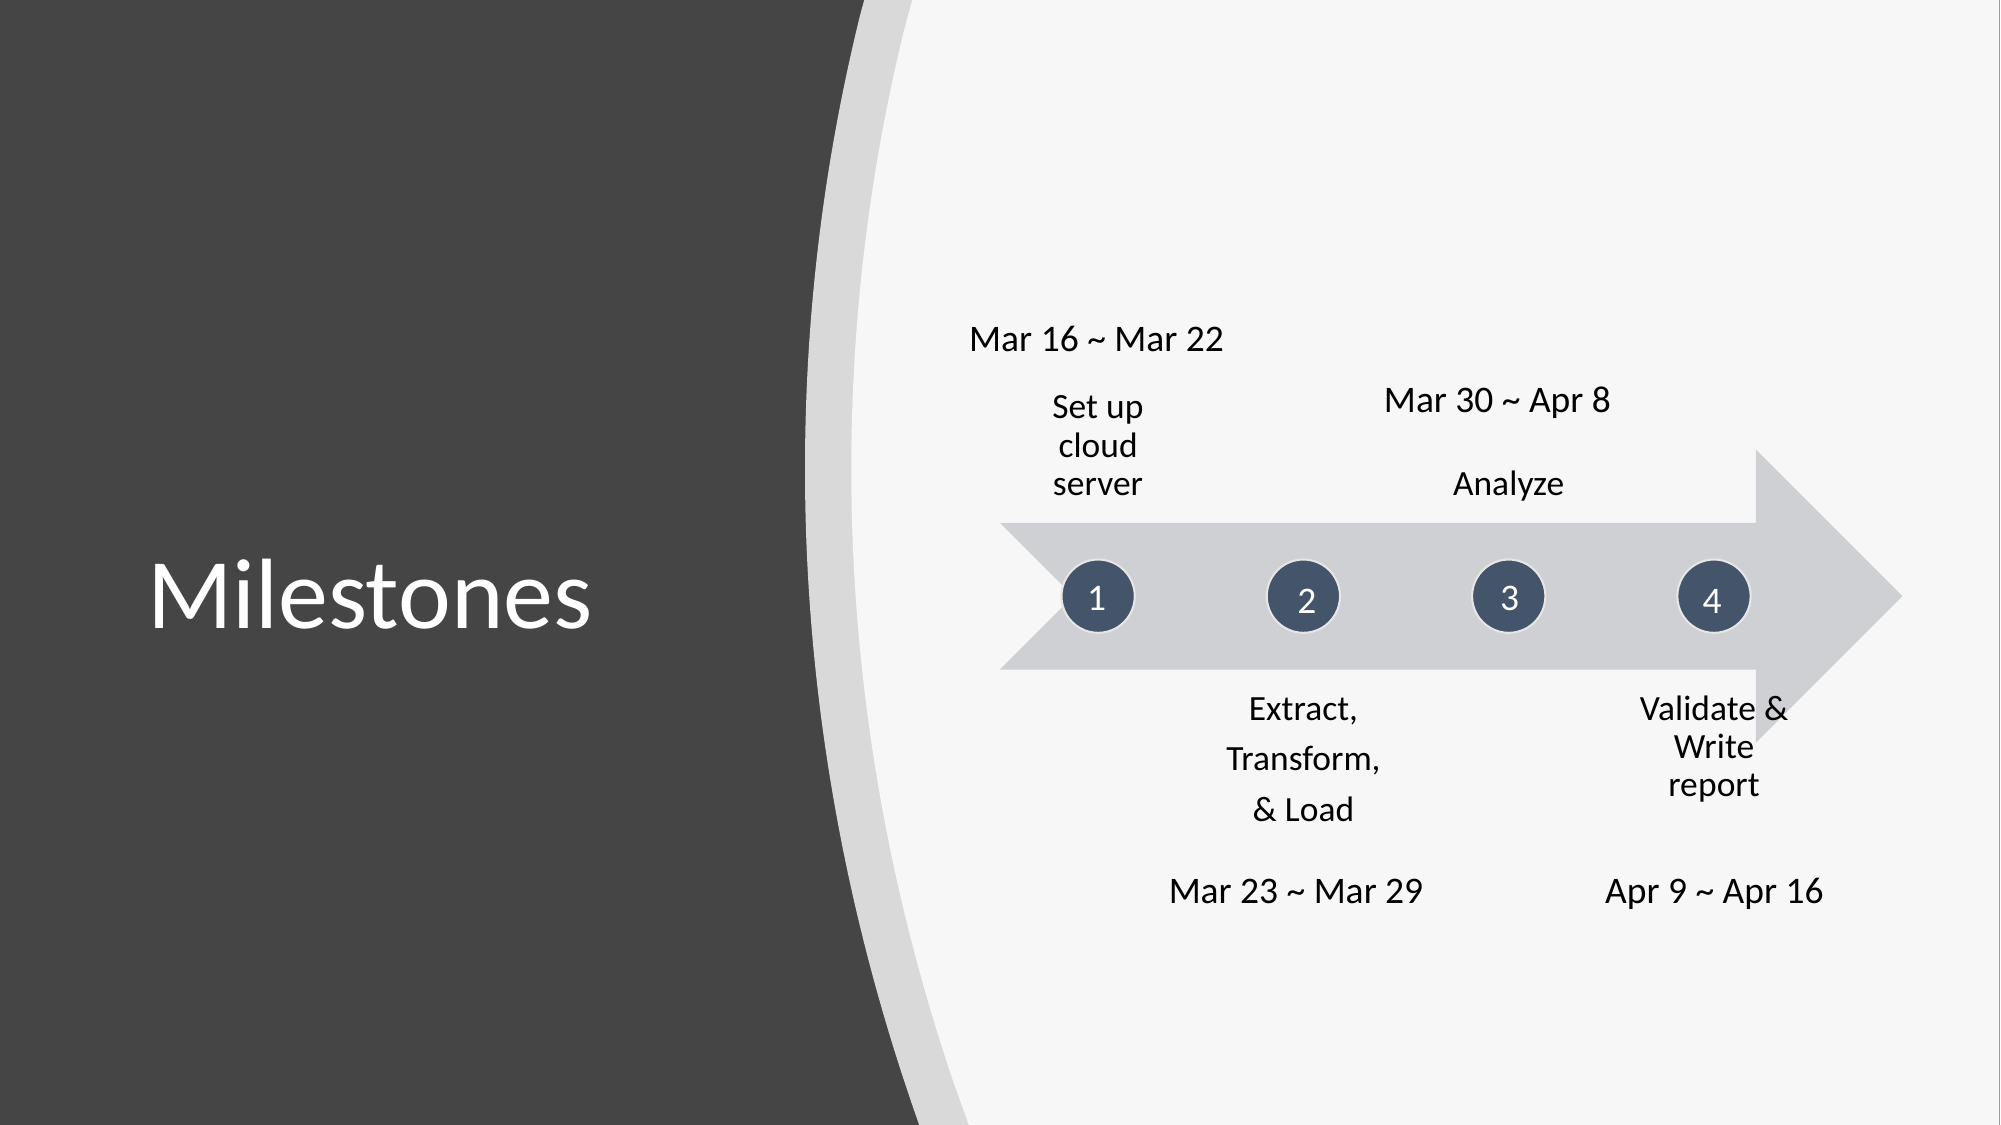

Set up cloud server
Extract,
Transform,
& Load
Analyze
Validate & Write report
# Milestones
Mar 16 ~ Mar 22
Mar 30 ~ Apr 8
1
3
2
4
Mar 23 ~ Mar 29
Apr 9 ~ Apr 16